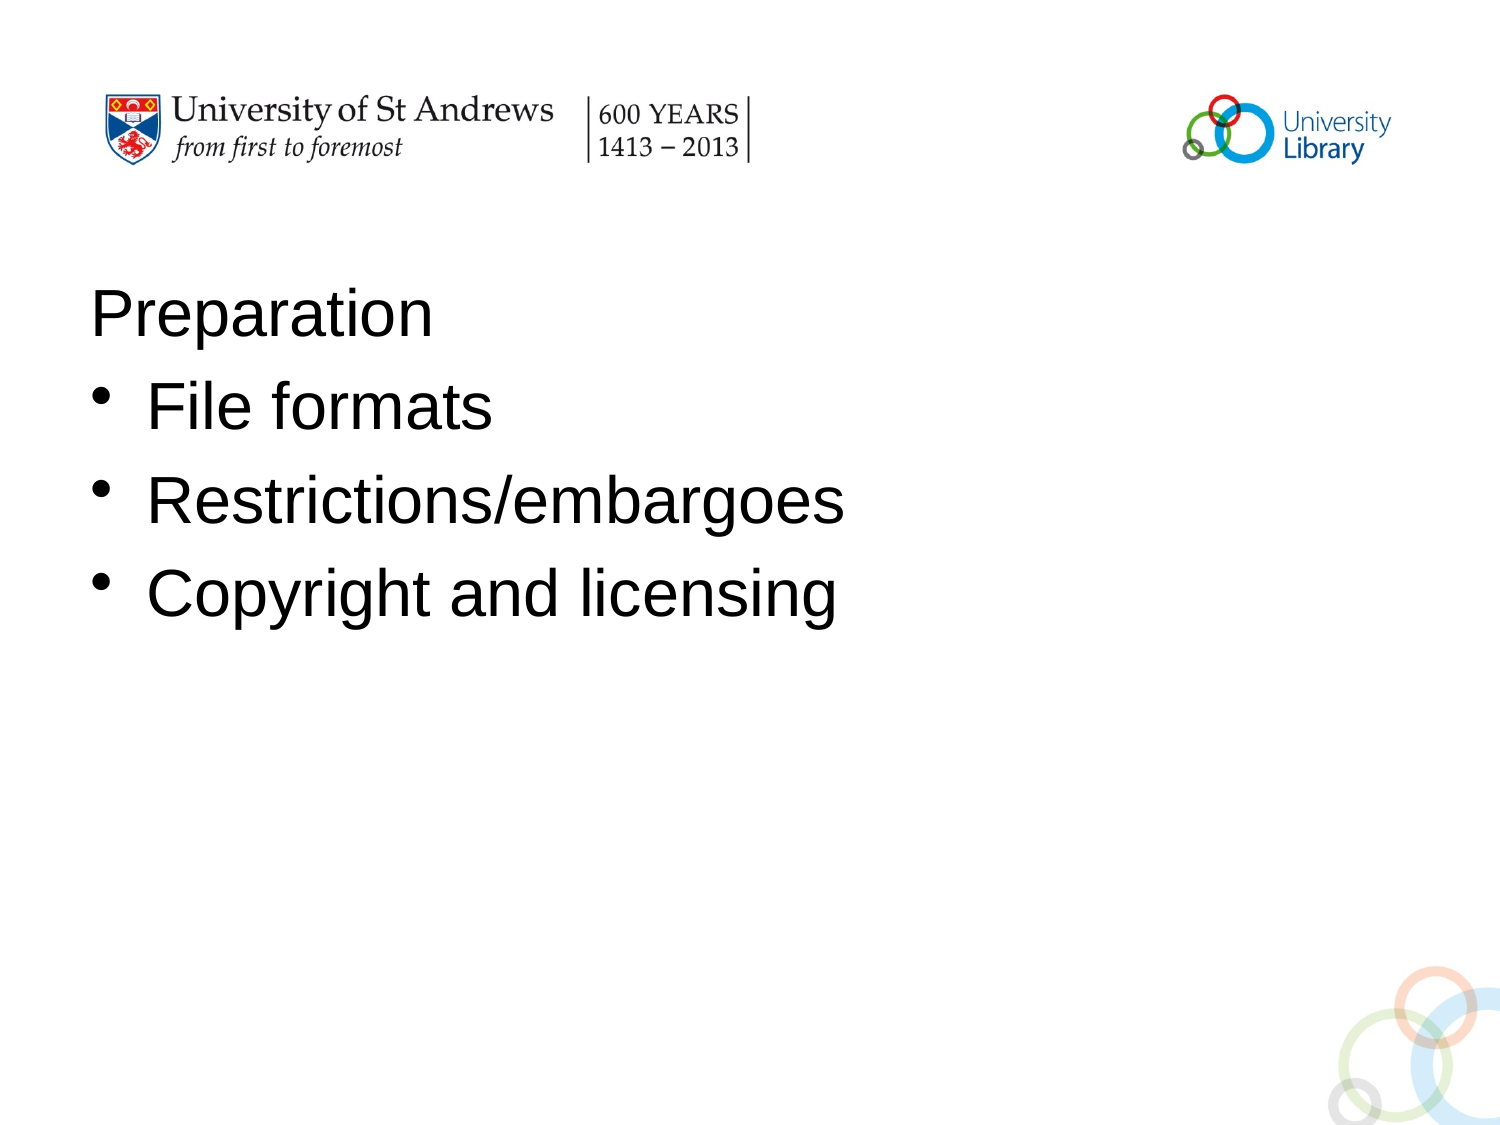

#
Preparation
File formats
Restrictions/embargoes
Copyright and licensing